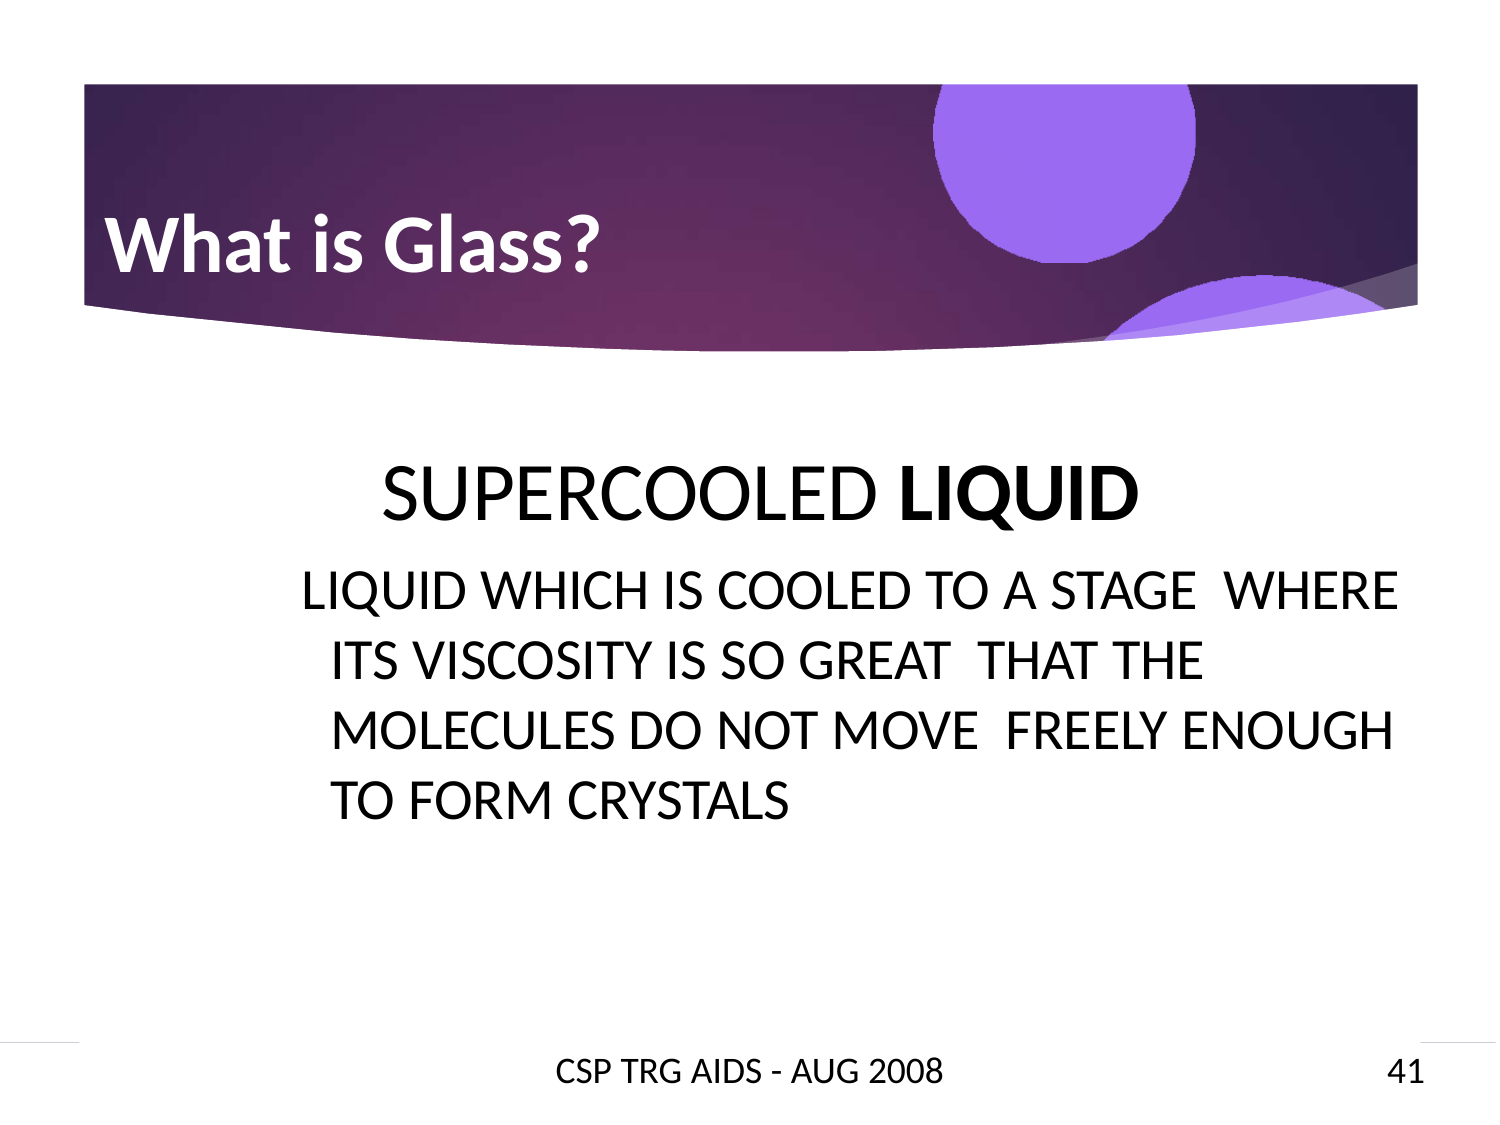

What is Glass?
SUPERCOOLED LIQUID
LIQUID WHICH IS COOLED TO A STAGE  WHERE ITS VISCOSITY IS SO GREAT  THAT THE MOLECULES DO NOT MOVE  FREELY ENOUGH TO FORM CRYSTALS
CSP TRG AIDS - AUG 2008
41